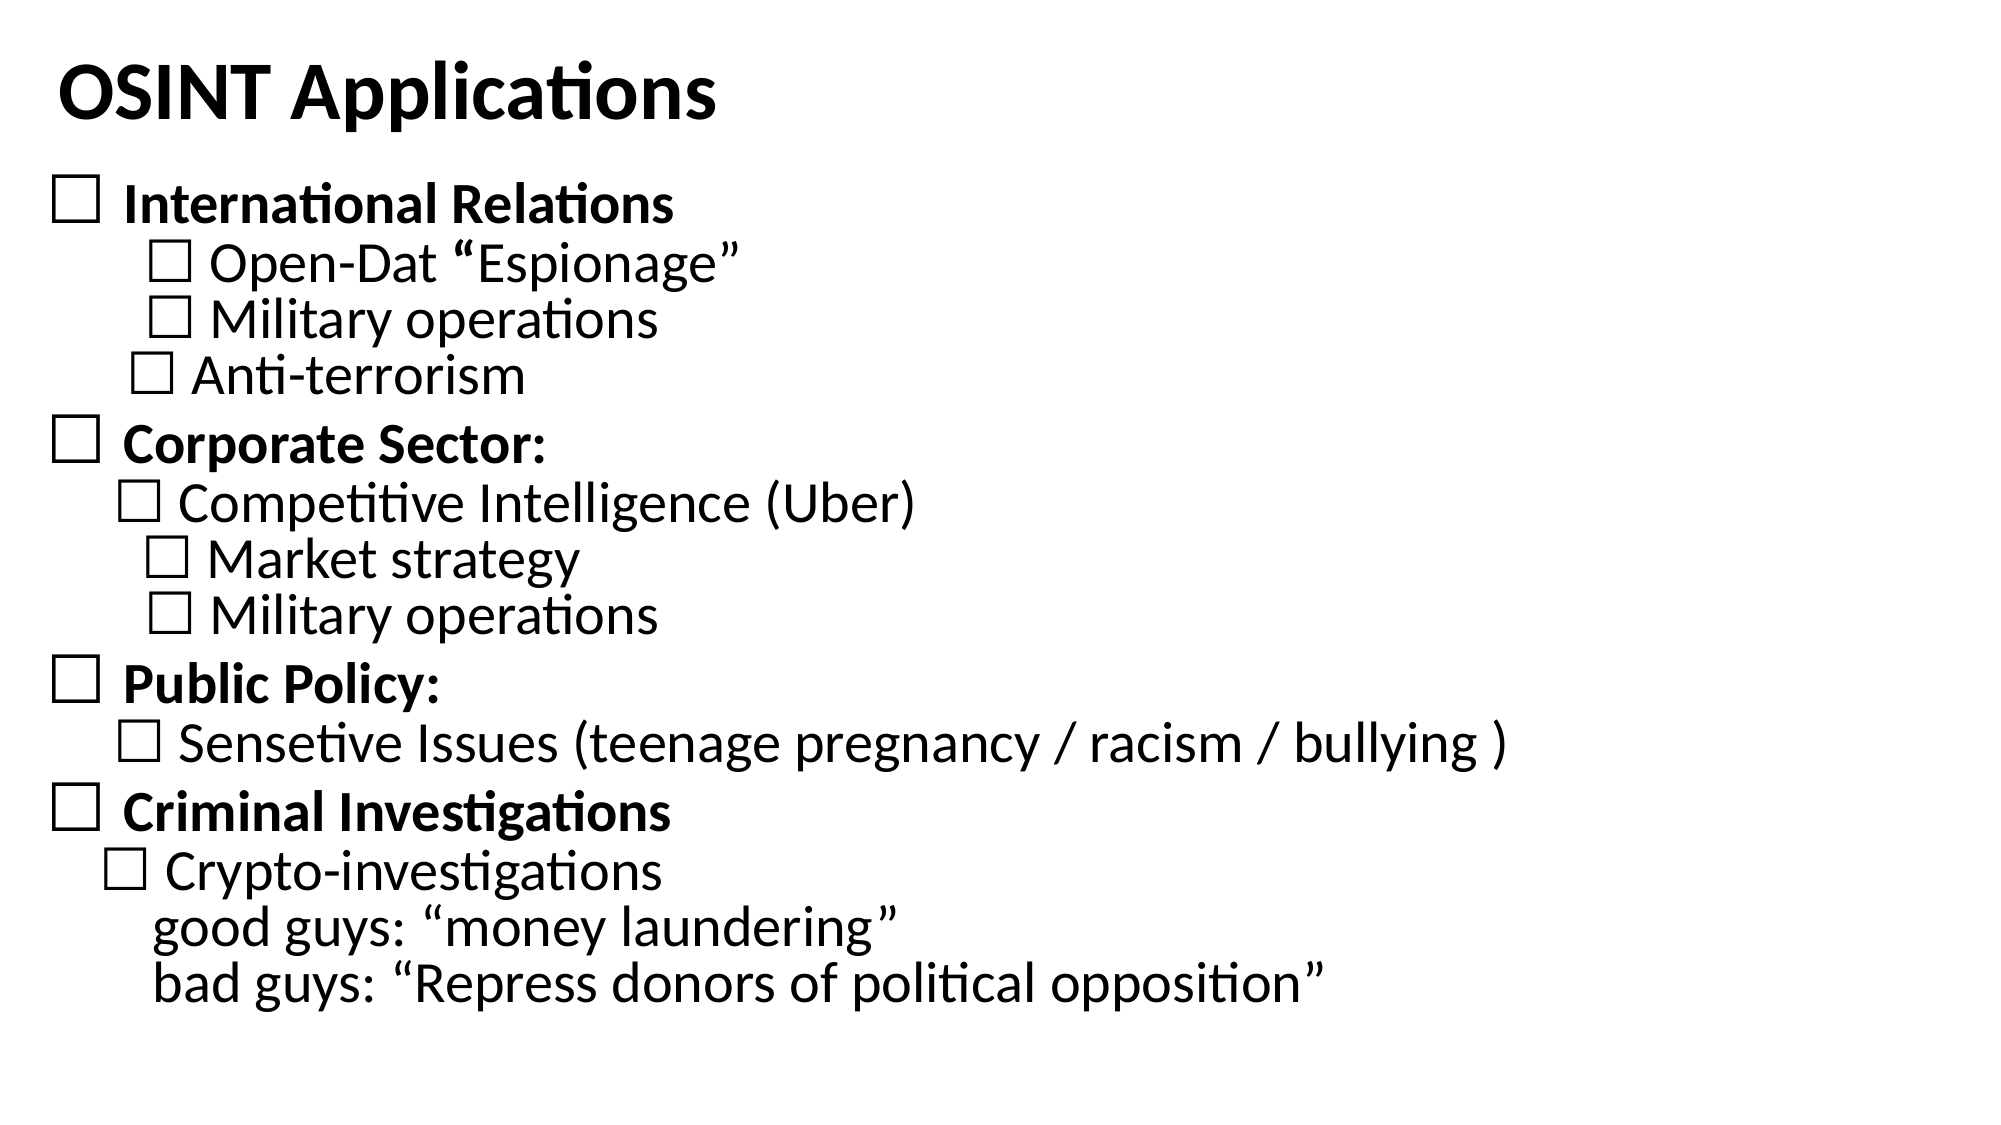

OSINT Applications
☐ International Relations
      ☐ Open-Dat “Espionage”
      ☐ Military operations
      ☐ Anti-terrorism
☐ Corporate Sector:
     ☐ Competitive Intelligence (Uber)
      ☐ Market strategy
      ☐ Military operations
☐ Public Policy:
     ☐ Sensetive Issues (teenage pregnancy / racism / bullying )
☐ Criminal Investigations
    ☐ Crypto-investigations
        good guys: “money laundering”
        bad guys: “Repress donors of political opposition”